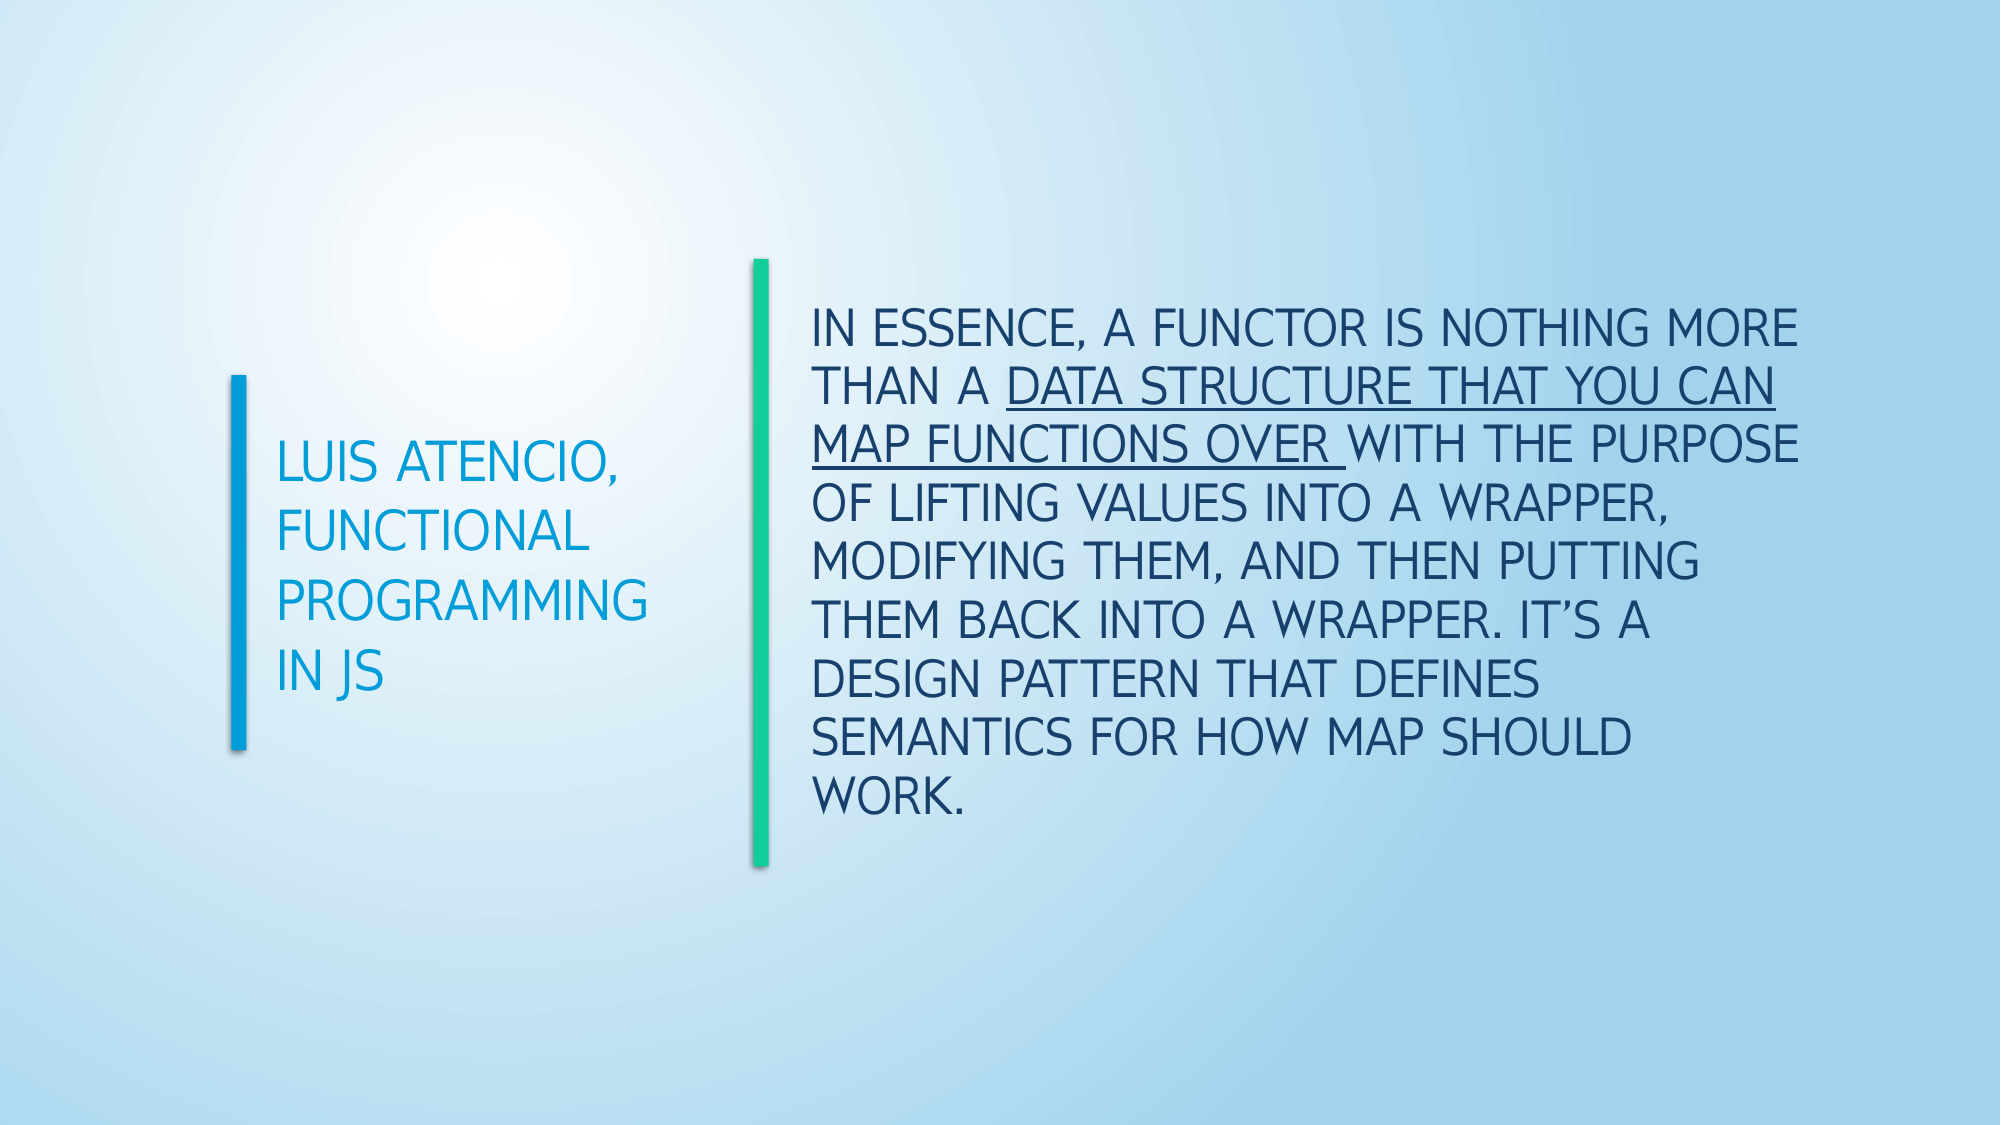

Luis Atencio, Functional Programming in JS
# In essence, a functor is nothing more than a data structure that you can map functions over with the purpose of lifting values into a wrapper, modifying them, and then putting them back into a wrapper. It’s a design pattern that defines semantics for how map should work.